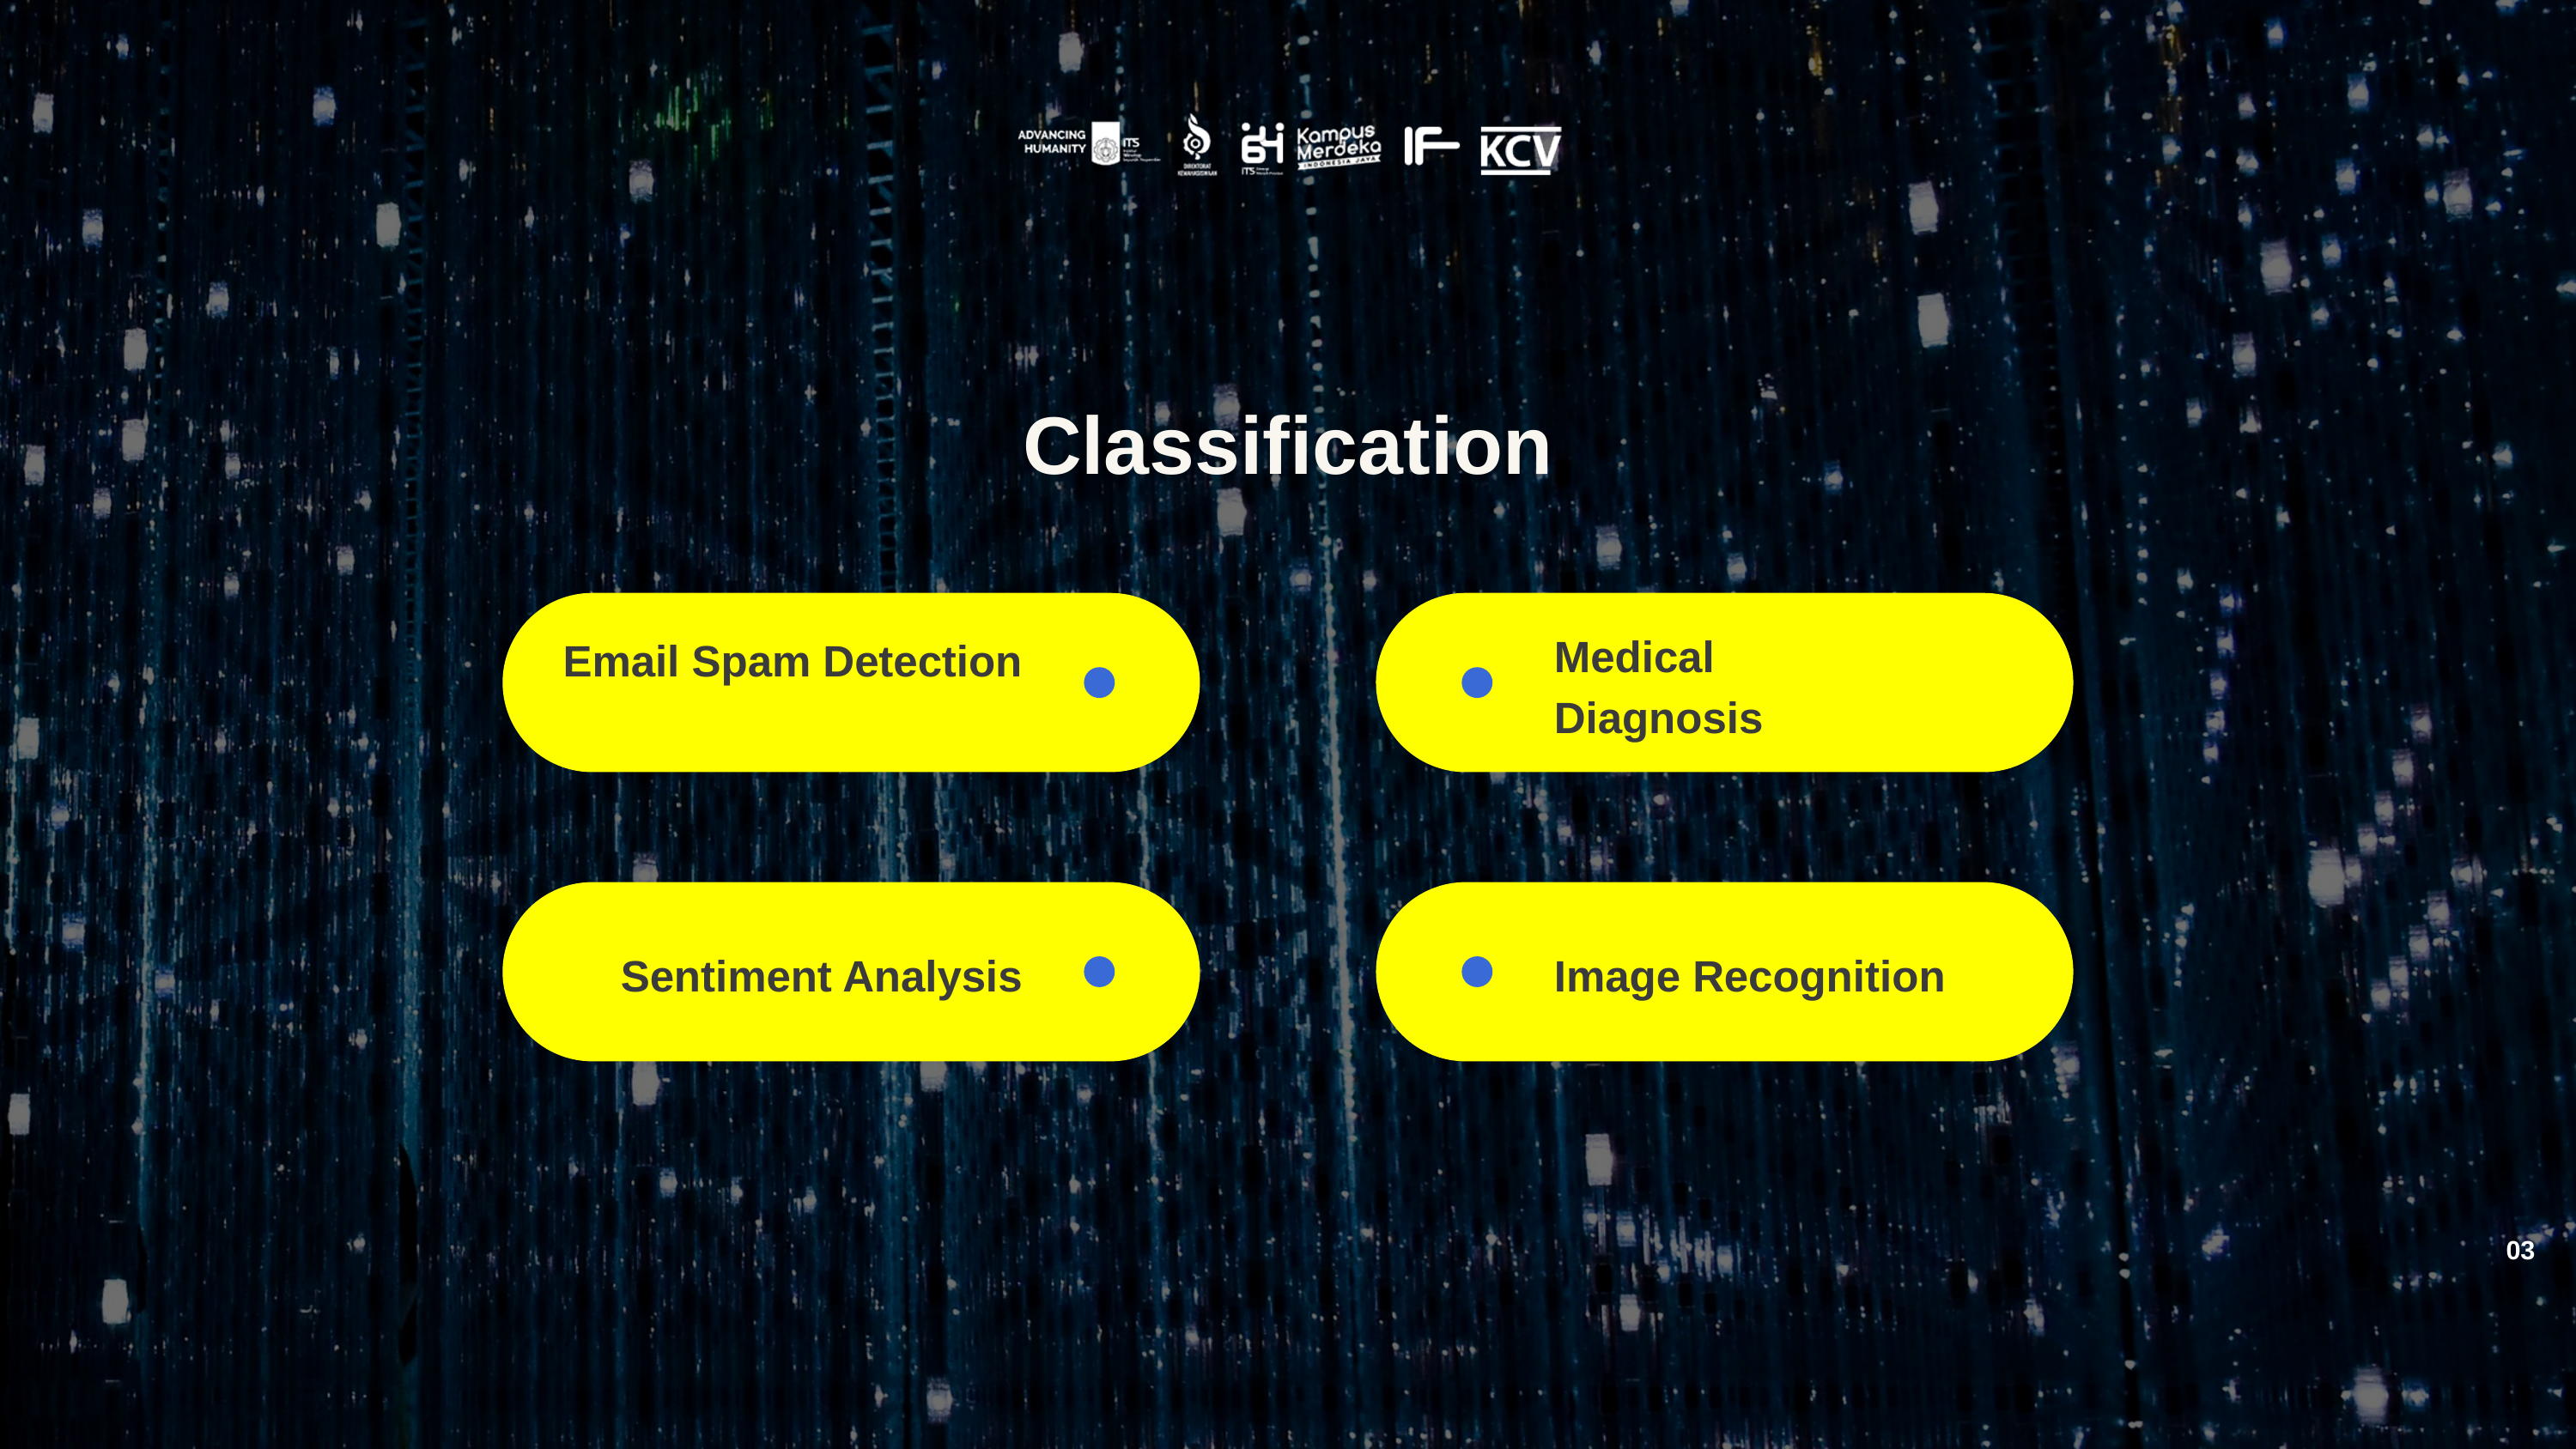

Classification

Medical
Diagnosis
Email Spam Detection

Sentiment Analysis
Image Recognition

03